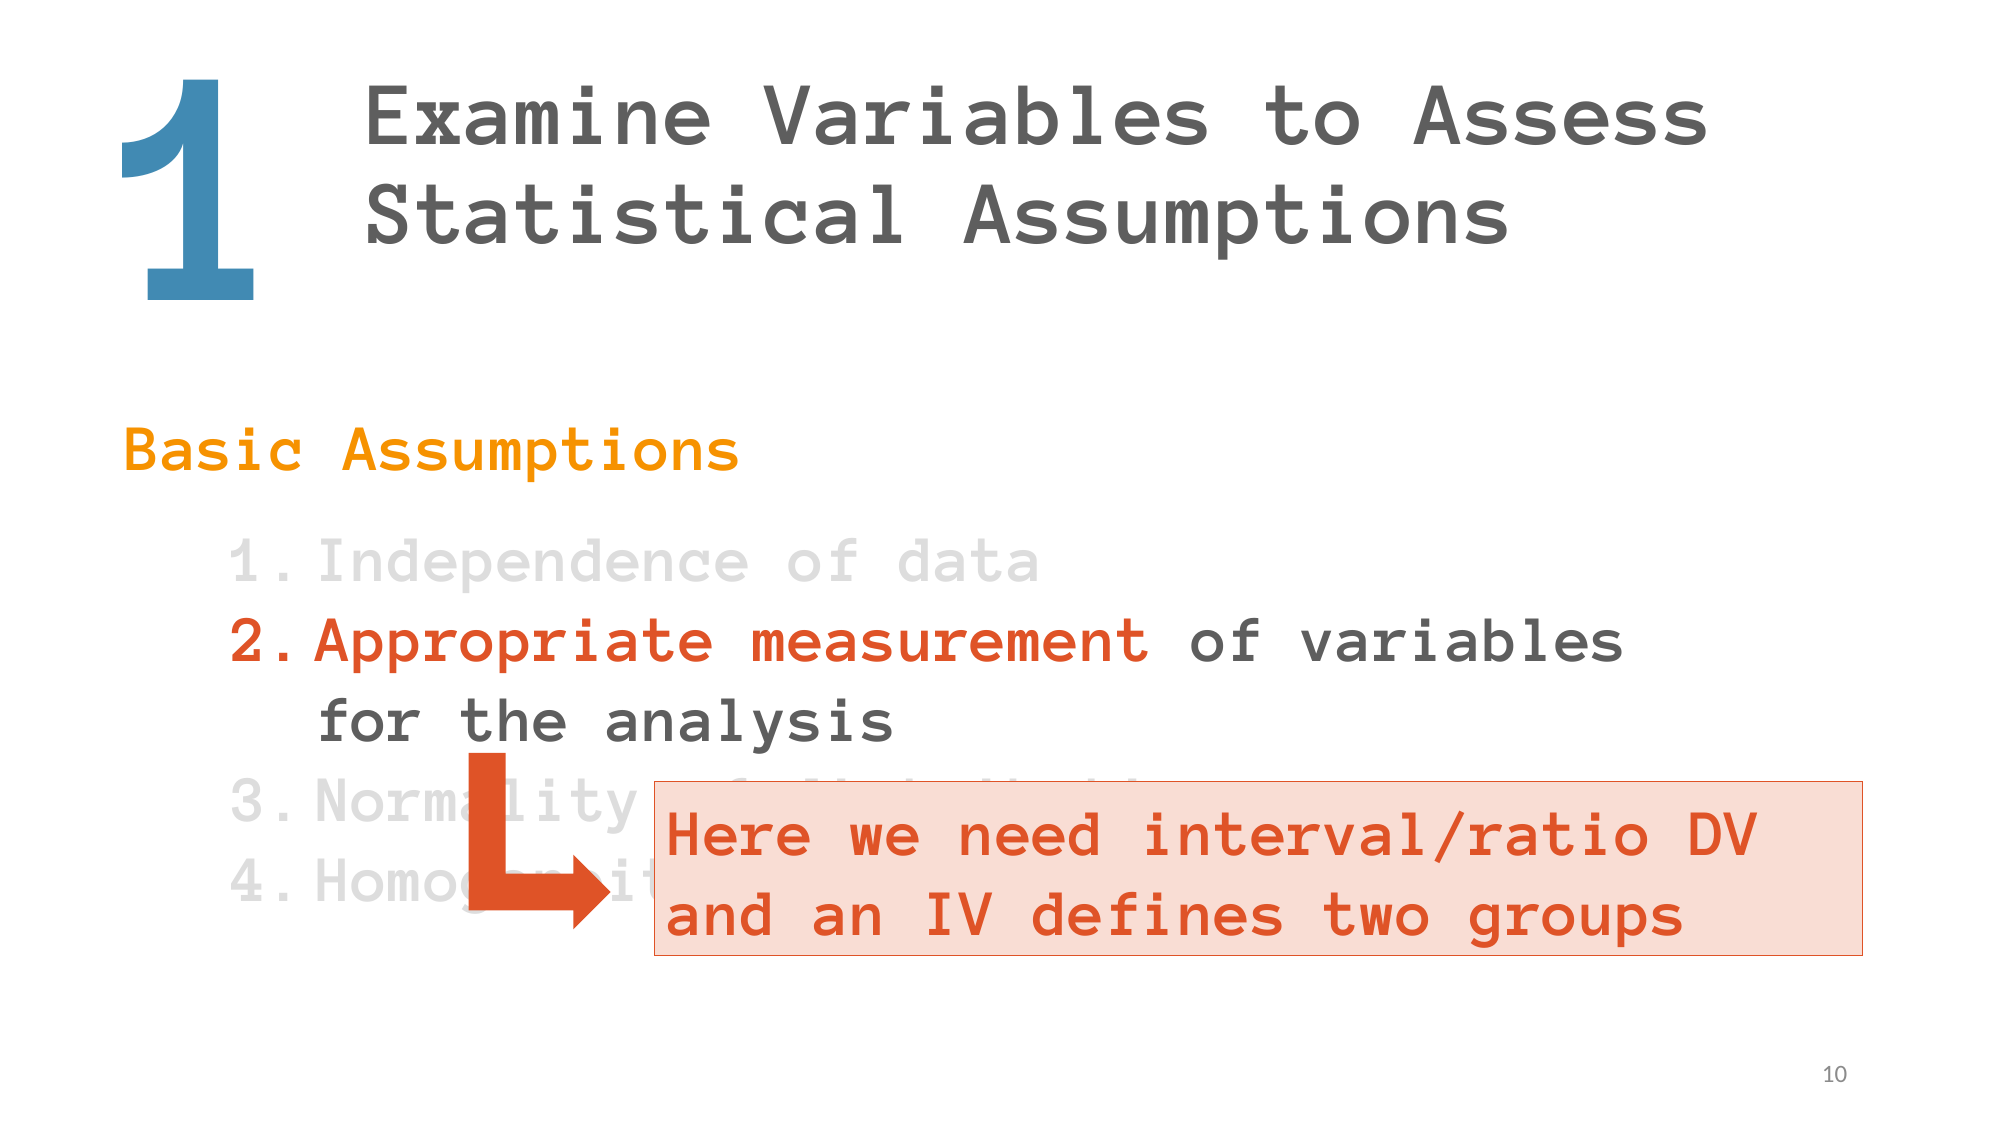

1
# Examine Variables to Assess Statistical Assumptions
Basic Assumptions
Independence of data
Appropriate measurement of variables for the analysis
Normality of distributions
Homogeneity of variance

Here we need interval/ratio DV and an IV defines two groups
10